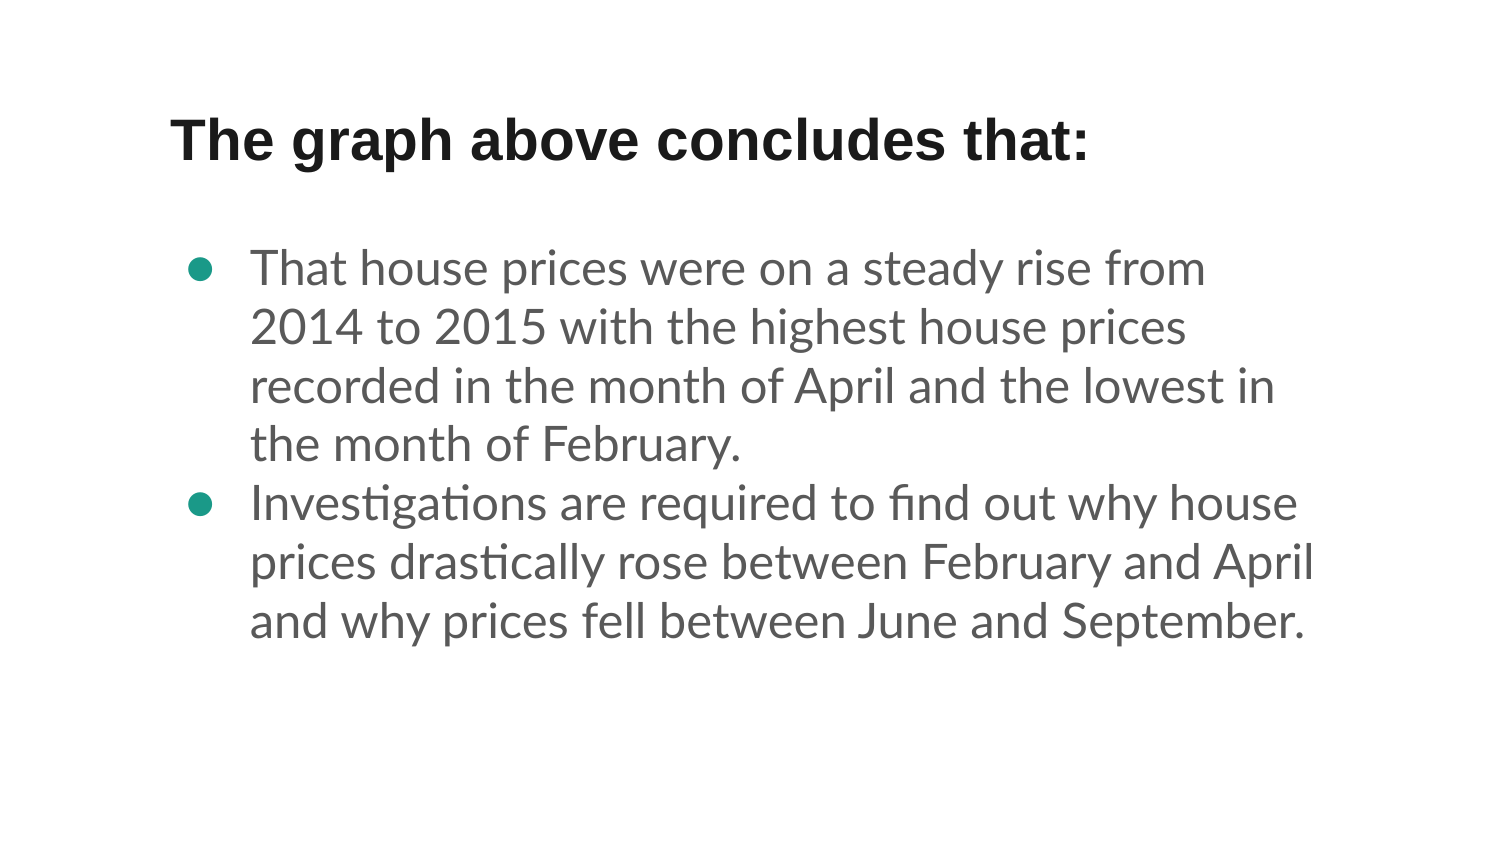

# The graph above concludes that:

That house prices were on a steady rise from 2014 to 2015 with the highest house prices recorded in the month of April and the lowest in the month of February.
Investigations are required to find out why house prices drastically rose between February and April and why prices fell between June and September.